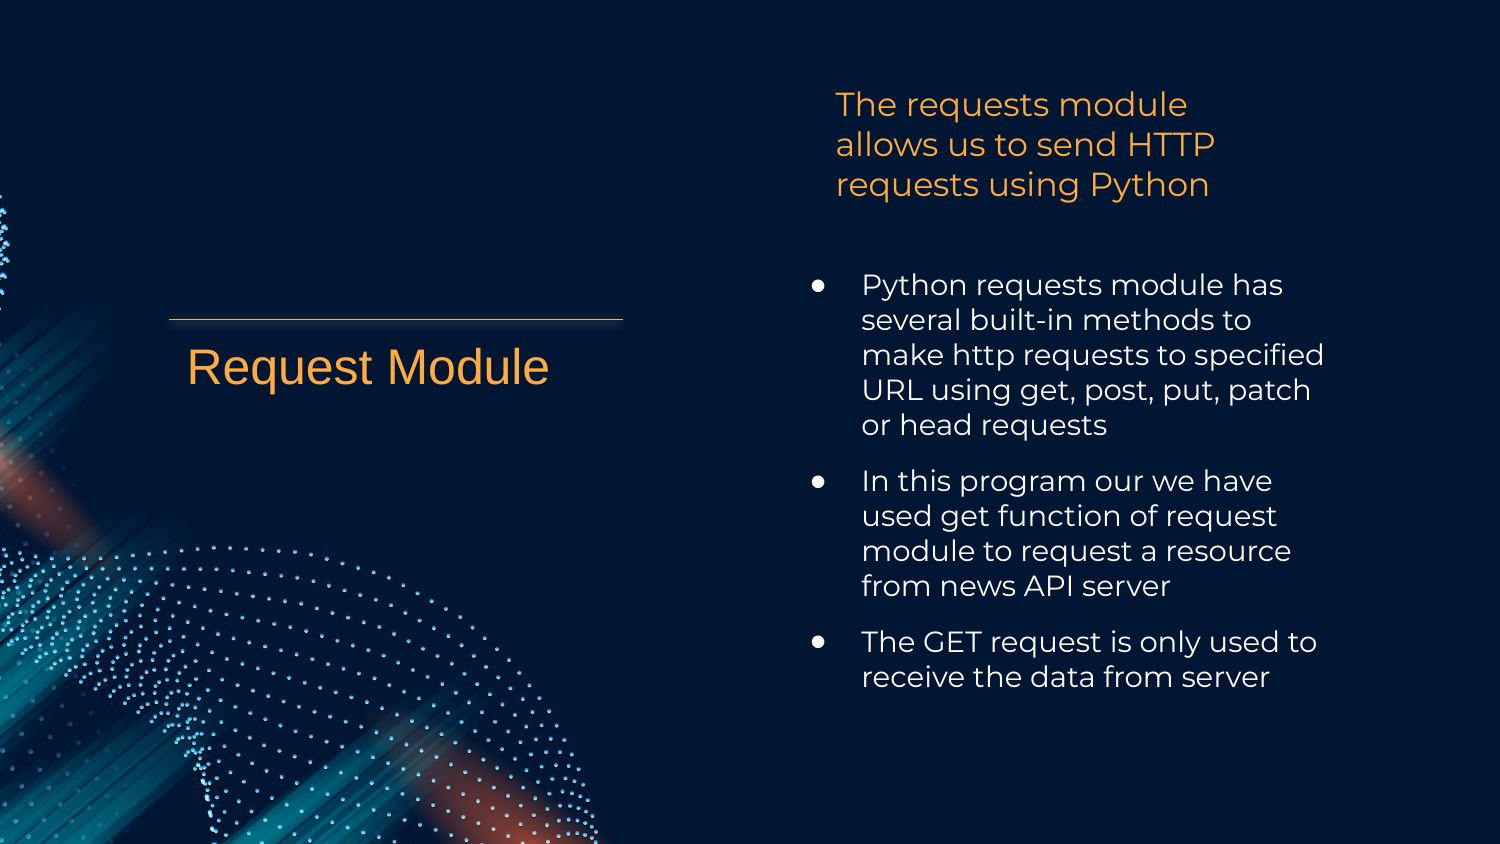

The requests module allows us to send HTTP requests using Python
Python requests module has several built-in methods to make http requests to specified URL using get, post, put, patch or head requests
In this program our we have used get function of request module to request a resource from news API server
The GET request is only used to receive the data from server

# Request Module